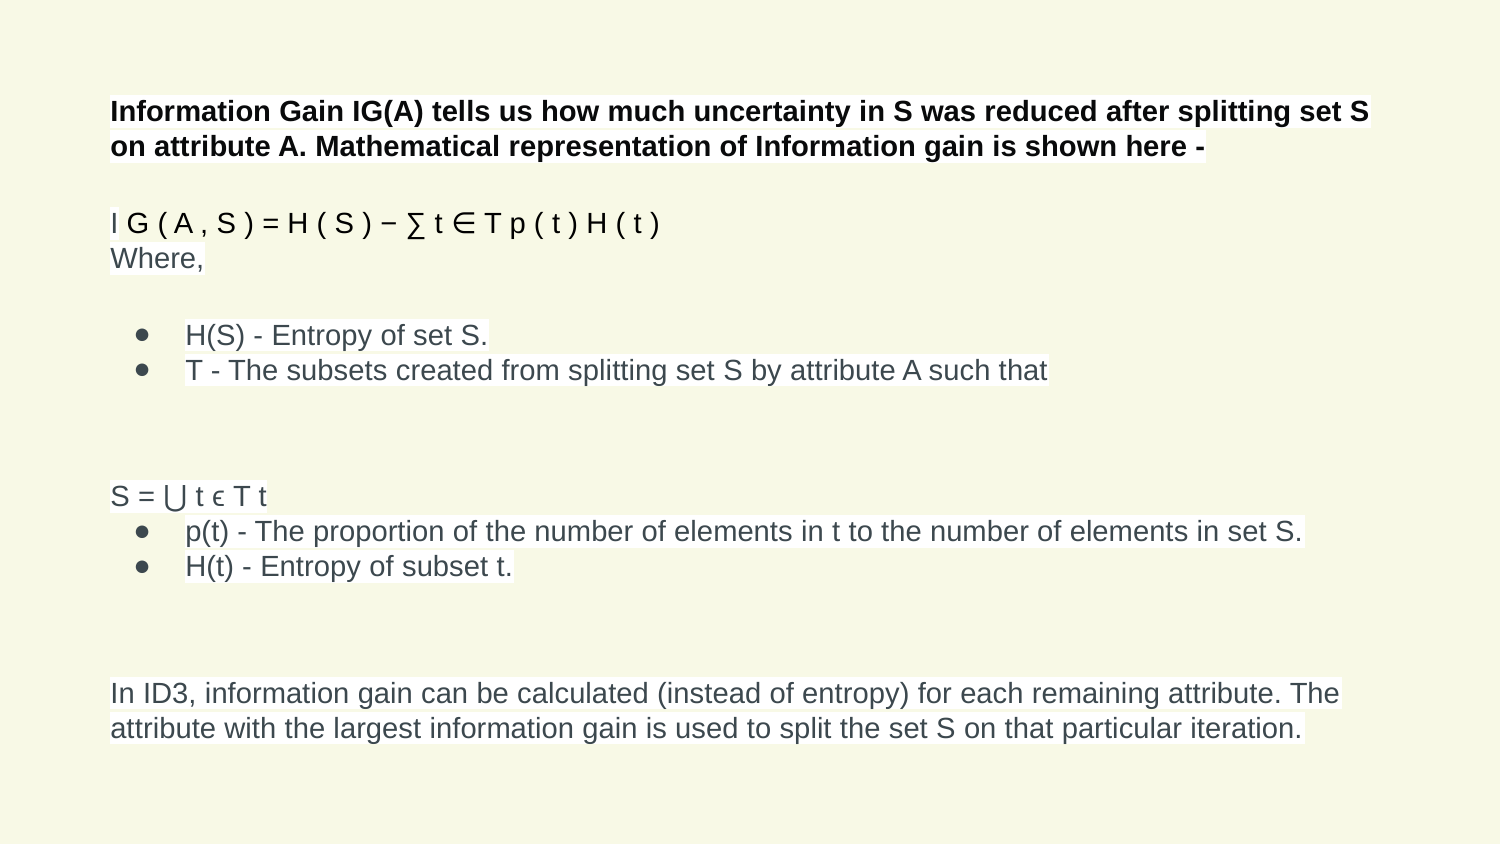

Information Gain IG(A) tells us how much uncertainty in S was reduced after splitting set S on attribute A. Mathematical representation of Information gain is shown here -
I G ( A , S ) = H ( S ) − ∑ t ∈ T p ( t ) H ( t )
Where,
H(S) - Entropy of set S.
T - The subsets created from splitting set S by attribute A such that
S = ⋃ t ϵ T t
p(t) - The proportion of the number of elements in t to the number of elements in set S.
H(t) - Entropy of subset t.
In ID3, information gain can be calculated (instead of entropy) for each remaining attribute. The attribute with the largest information gain is used to split the set S on that particular iteration.